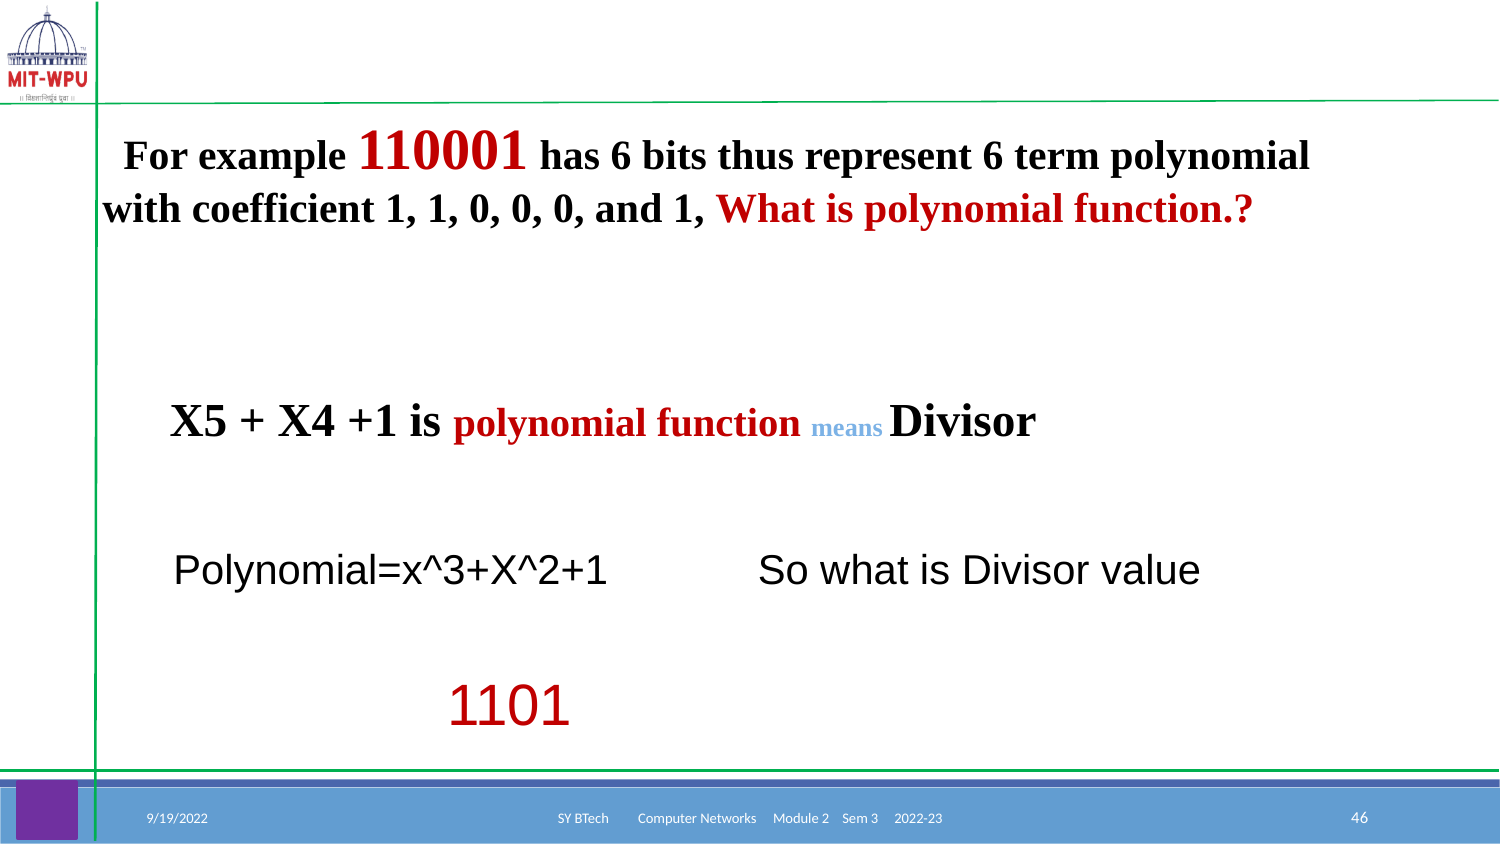

For example 110001 has 6 bits thus represent 6 term polynomial with coefficient 1, 1, 0, 0, 0, and 1, What is polynomial function.?
X5 + X4 +1 is polynomial function means Divisor
Polynomial=x^3+X^2+1             So what is Divisor value
1101

9/19/2022
SY BTech         Computer Networks     Module 2    Sem 3     2022-23
46